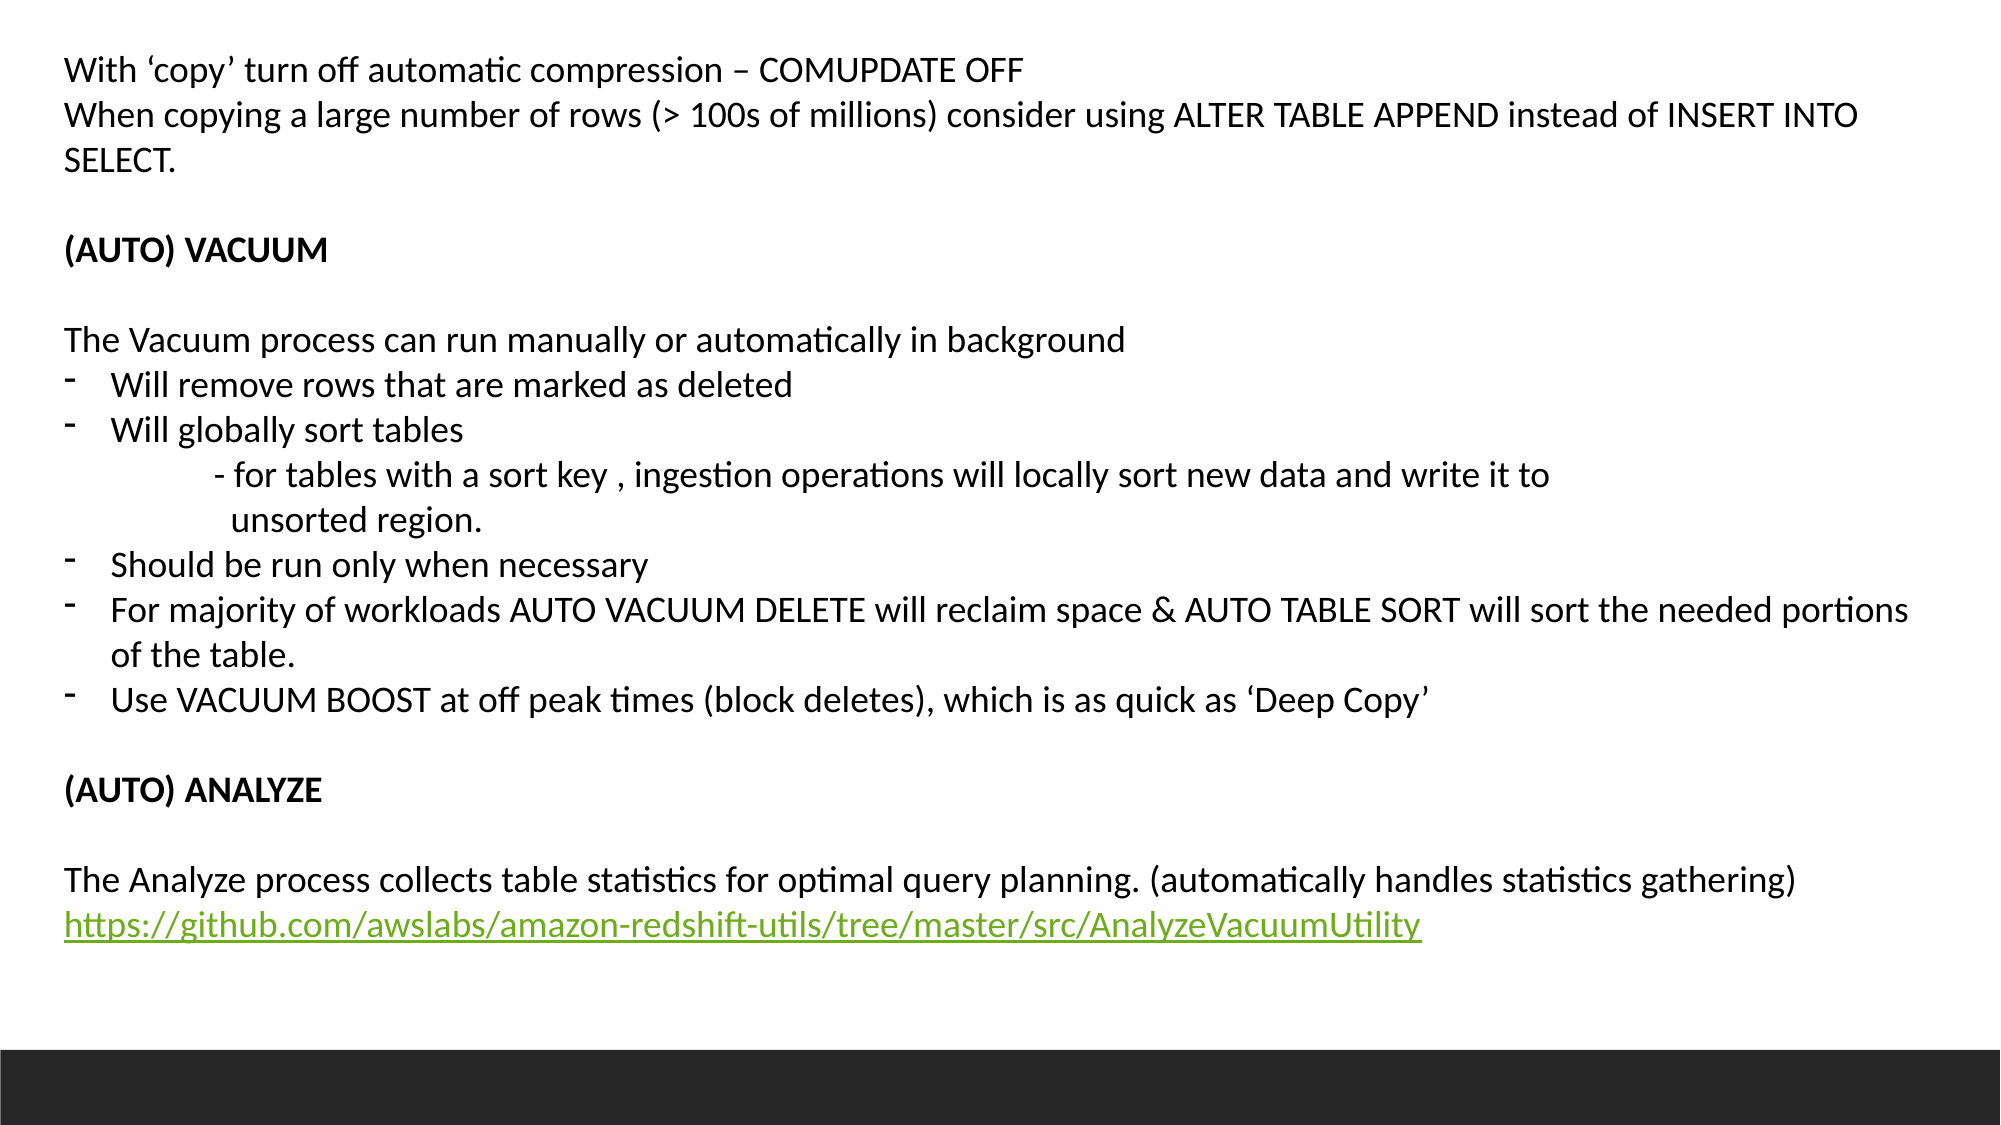

With ‘copy’ turn off automatic compression – COMUPDATE OFF
When copying a large number of rows (> 100s of millions) consider using ALTER TABLE APPEND instead of INSERT INTO SELECT.

(AUTO) VACUUM

The Vacuum process can run manually or automatically in background
Will remove rows that are marked as deleted
Will globally sort tables
	- for tables with a sort key , ingestion operations will locally sort new data and write it to
	  unsorted region.
Should be run only when necessary
For majority of workloads AUTO VACUUM DELETE will reclaim space & AUTO TABLE SORT will sort the needed portions of the table.
Use VACUUM BOOST at off peak times (block deletes), which is as quick as ‘Deep Copy’

(AUTO) ANALYZE

The Analyze process collects table statistics for optimal query planning. (automatically handles statistics gathering)
https://github.com/awslabs/amazon-redshift-utils/tree/master/src/AnalyzeVacuumUtility